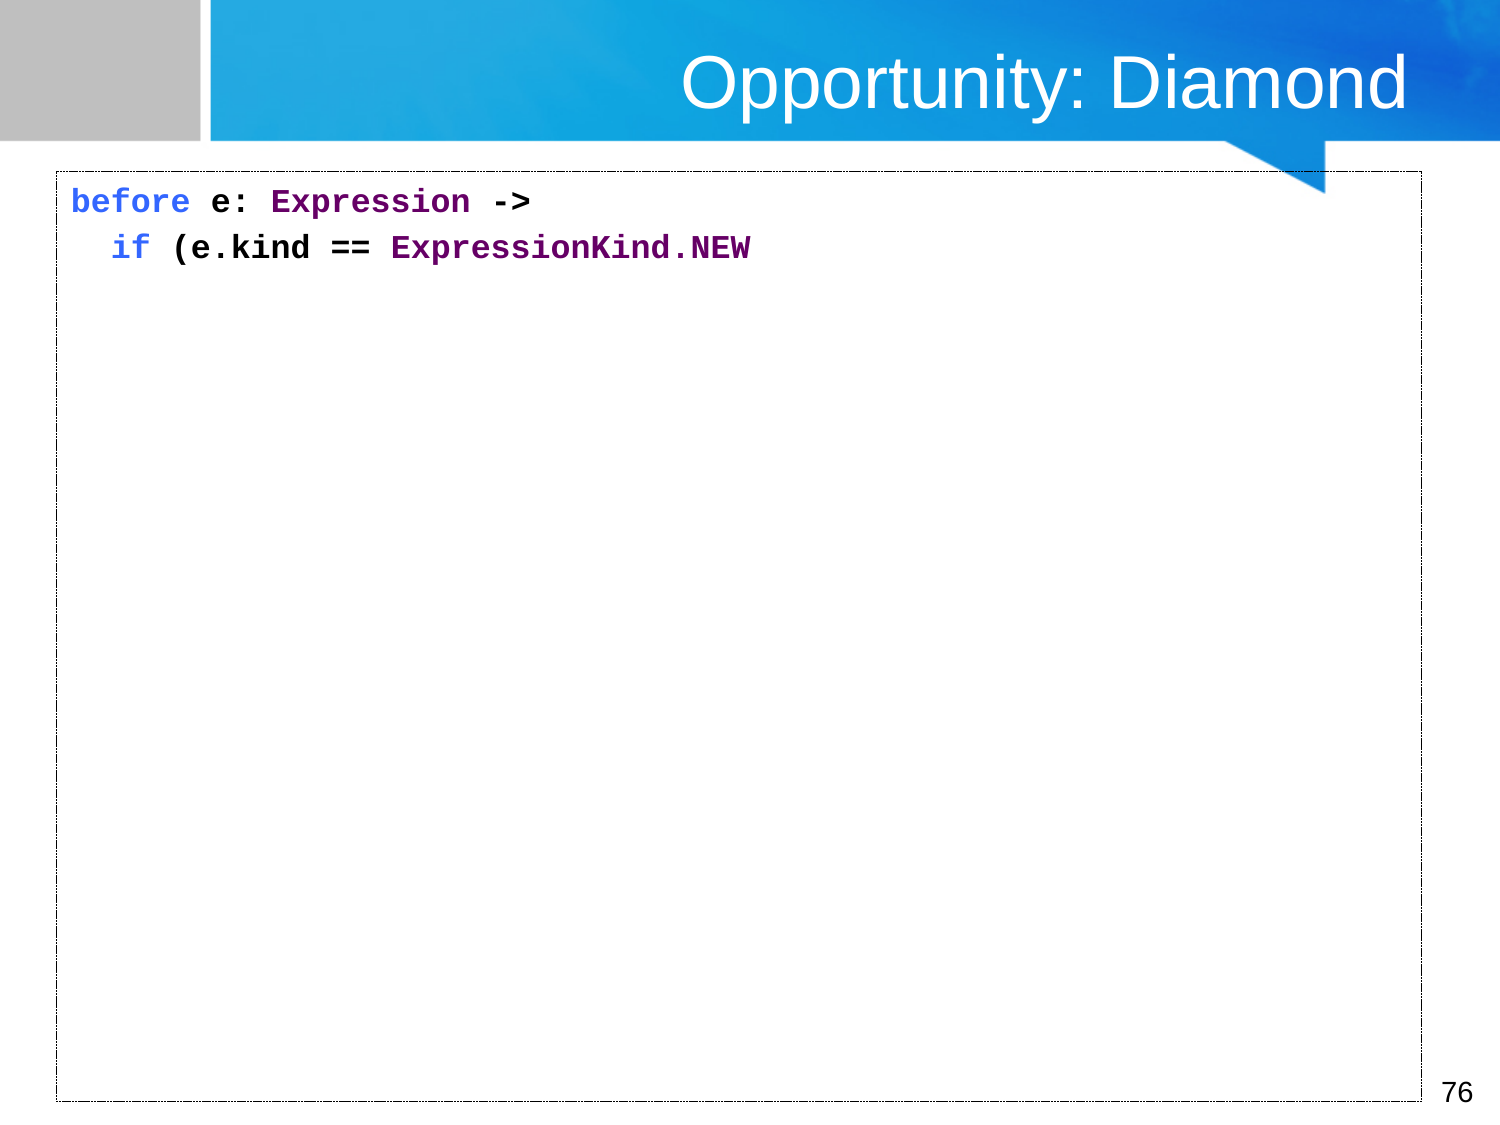

# Opportunity: Diamond
before e: Expression ->
  if (e.kind == ExpressionKind.NEW

76